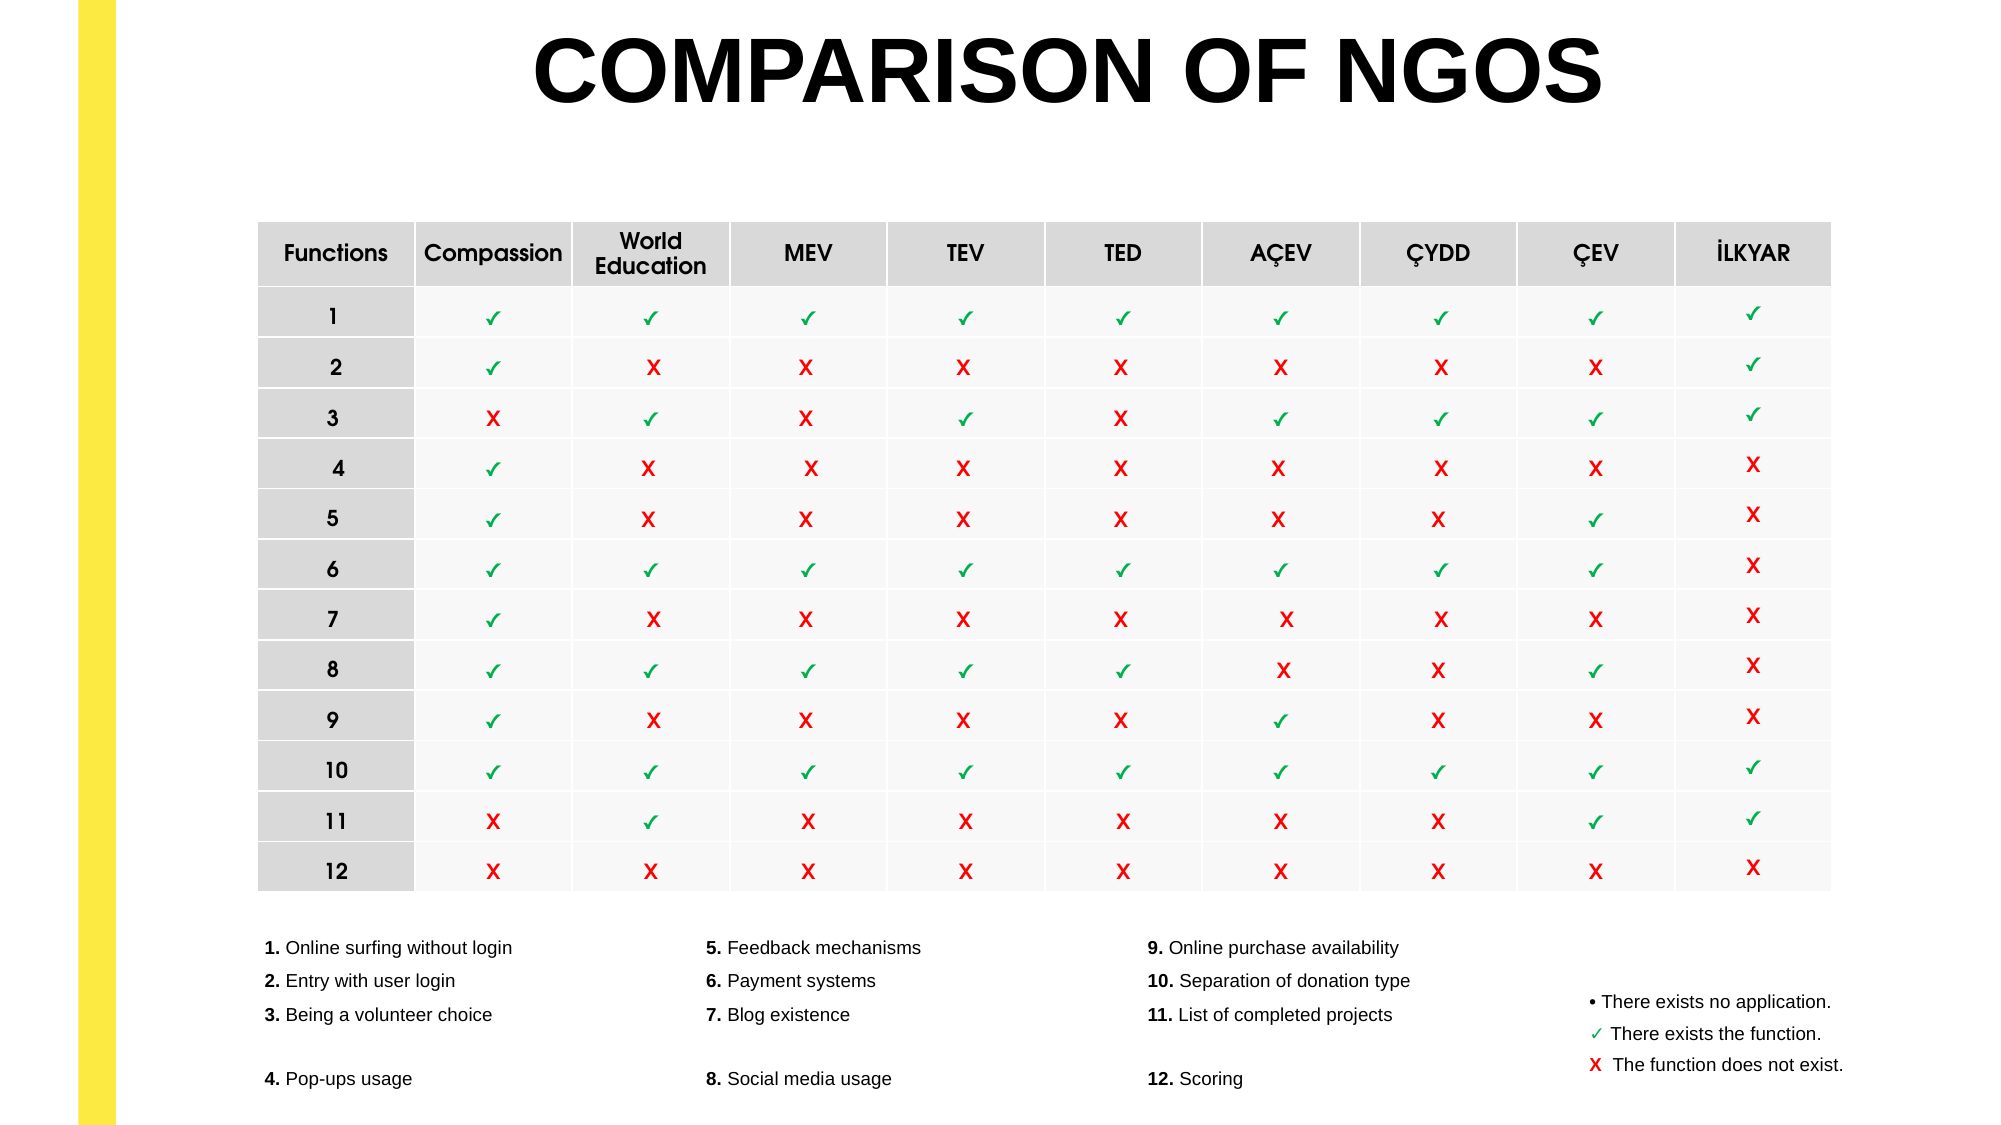

# COMPARISON OF NGOS
| Functions | Compassion | World Education | MEV | TEV | TED | AÇEV | ÇYDD | ÇEV | İLKYAR |
| --- | --- | --- | --- | --- | --- | --- | --- | --- | --- |
| 1 | ✓ | ✓ | ✓ | ✓ | ✓ | ✓ | ✓ | ✓ | ✓ |
| 2 | ✓ | X | X | X | X | X | X | X | ✓ |
| 3 | X | ✓ | X | ✓ | X | ✓ | ✓ | ✓ | ✓ |
| 4 | ✓ | X | X | X | X | X | X | X | X |
| 5 | ✓ | X | X | X | X | X | X | ✓ | X |
| 6 | ✓ | ✓ | ✓ | ✓ | ✓ | ✓ | ✓ | ✓ | X |
| 7 | ✓ | X | X | X | X | X | X | X | X |
| 8 | ✓ | ✓ | ✓ | ✓ | ✓ | X | X | ✓ | X |
| 9 | ✓ | X | X | X | X | ✓ | X | X | X |
| 10 | ✓ | ✓ | ✓ | ✓ | ✓ | ✓ | ✓ | ✓ | ✓ |
| 11 | X | ✓ | X | X | X | X | X | ✓ | ✓ |
| 12 | X | X | X | X | X | X | X | X | X |
| 1. Online surfing without login | 5. Feedback mechanisms | 9. Online purchase availability | • There exists no application. ✓ There exists the function. X The function does not exist. |
| --- | --- | --- | --- |
| 2. Entry with user login | 6. Payment systems | 10. Separation of donation type |  |
| 3. Being a volunteer choice | 7. Blog existence | 11. List of completed projects |  |
| 4. Pop-ups usage | 8. Social media usage | 12. Scoring |  |